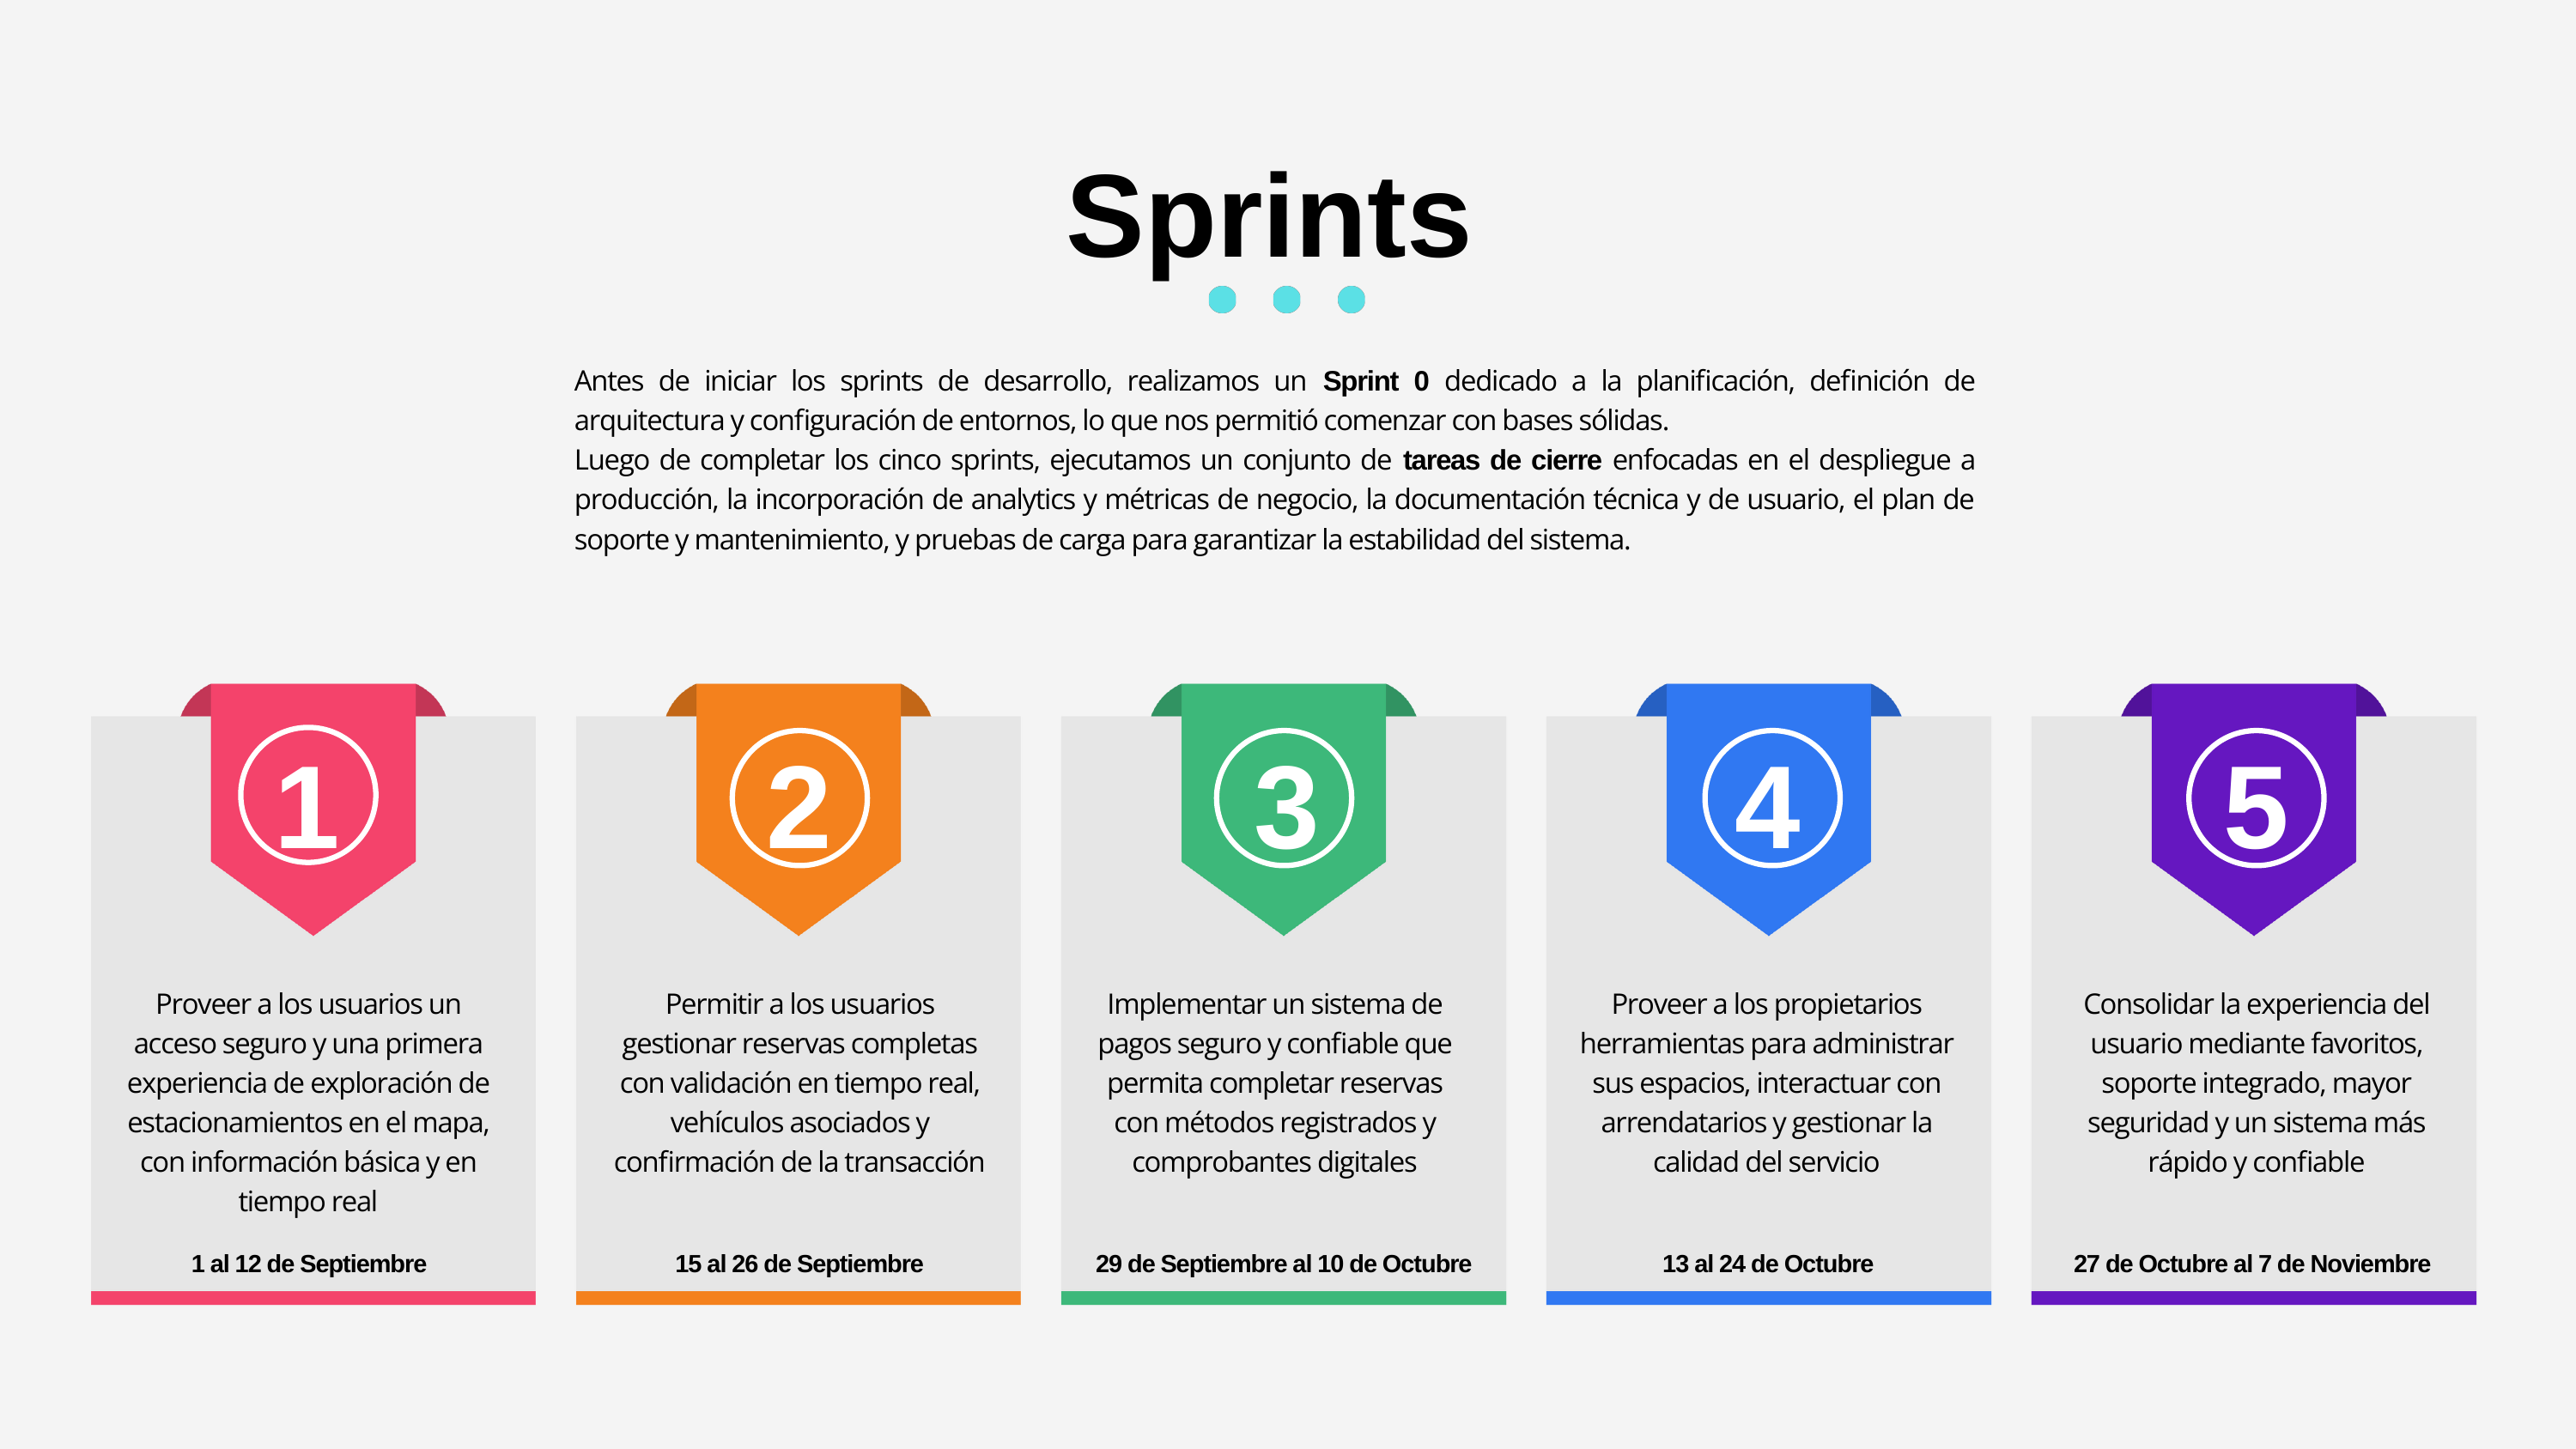

Sprints

Antes de iniciar los sprints de desarrollo, realizamos un Sprint 0 dedicado a la planificación, definición de arquitectura y configuración de entornos, lo que nos permitió comenzar con bases sólidas.
Luego de completar los cinco sprints, ejecutamos un conjunto de tareas de cierre enfocadas en el despliegue a producción, la incorporación de analytics y métricas de negocio, la documentación técnica y de usuario, el plan de soporte y mantenimiento, y pruebas de carga para garantizar la estabilidad del sistema.

1
2
3
4
5

Proveer a los usuarios un acceso seguro y una primera experiencia de exploración de estacionamientos en el mapa, con información básica y en tiempo real
Permitir a los usuarios gestionar reservas completas con validación en tiempo real, vehículos asociados y confirmación de la transacción
Implementar un sistema de pagos seguro y confiable que permita completar reservas con métodos registrados y comprobantes digitales
Proveer a los propietarios herramientas para administrar sus espacios, interactuar con arrendatarios y gestionar la calidad del servicio
Consolidar la experiencia del usuario mediante favoritos, soporte integrado, mayor seguridad y un sistema más rápido y confiable
1 al 12 de Septiembre
15 al 26 de Septiembre
29 de Septiembre al 10 de Octubre
13 al 24 de Octubre
27 de Octubre al 7 de Noviembre